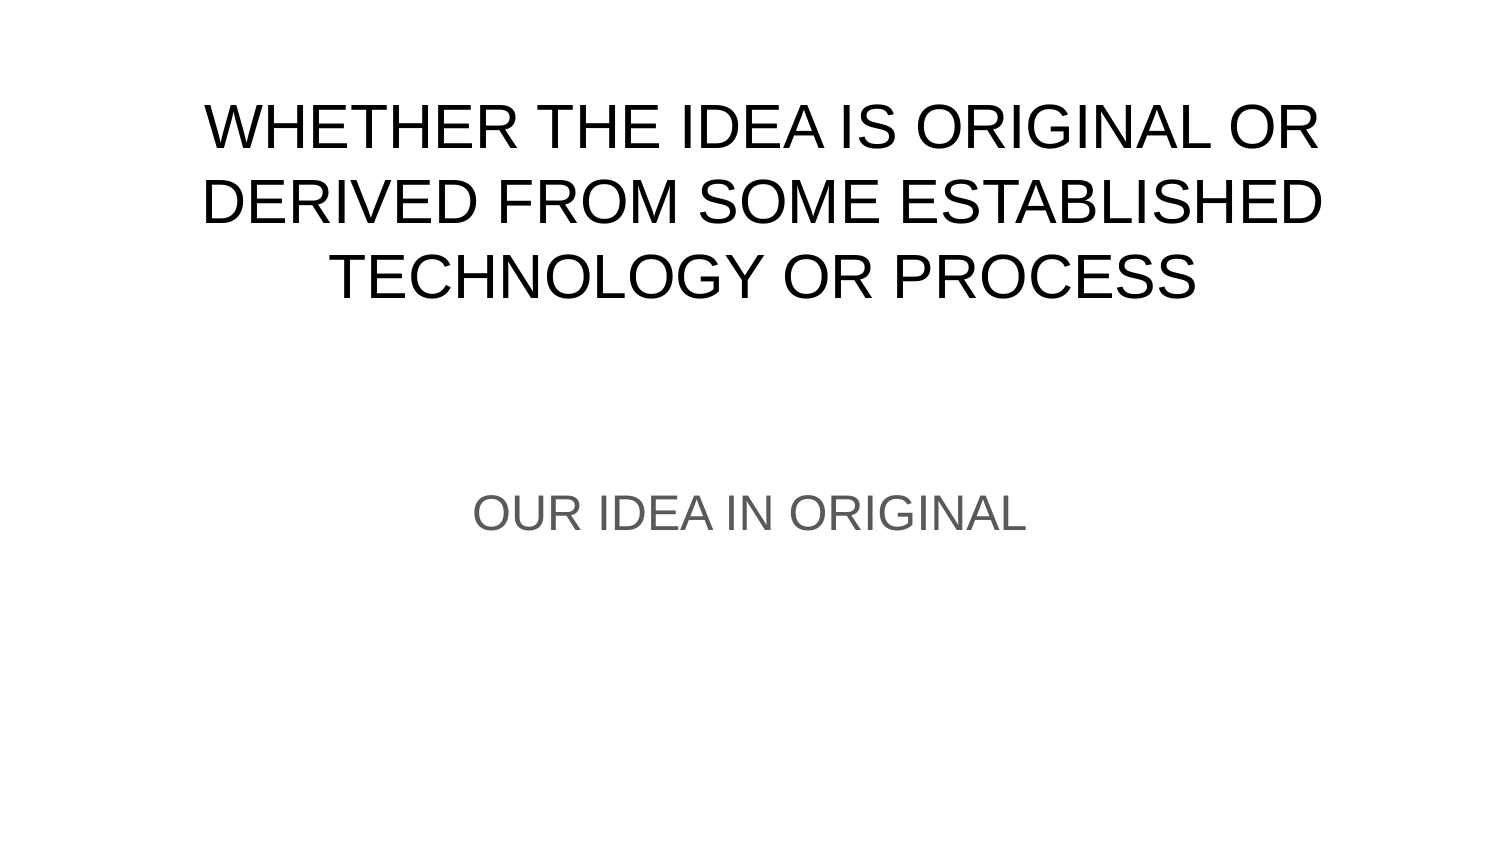

# WHETHER THE IDEA IS ORIGINAL OR DERIVED FROM SOME ESTABLISHED TECHNOLOGY OR PROCESS
OUR IDEA IN ORIGINAL